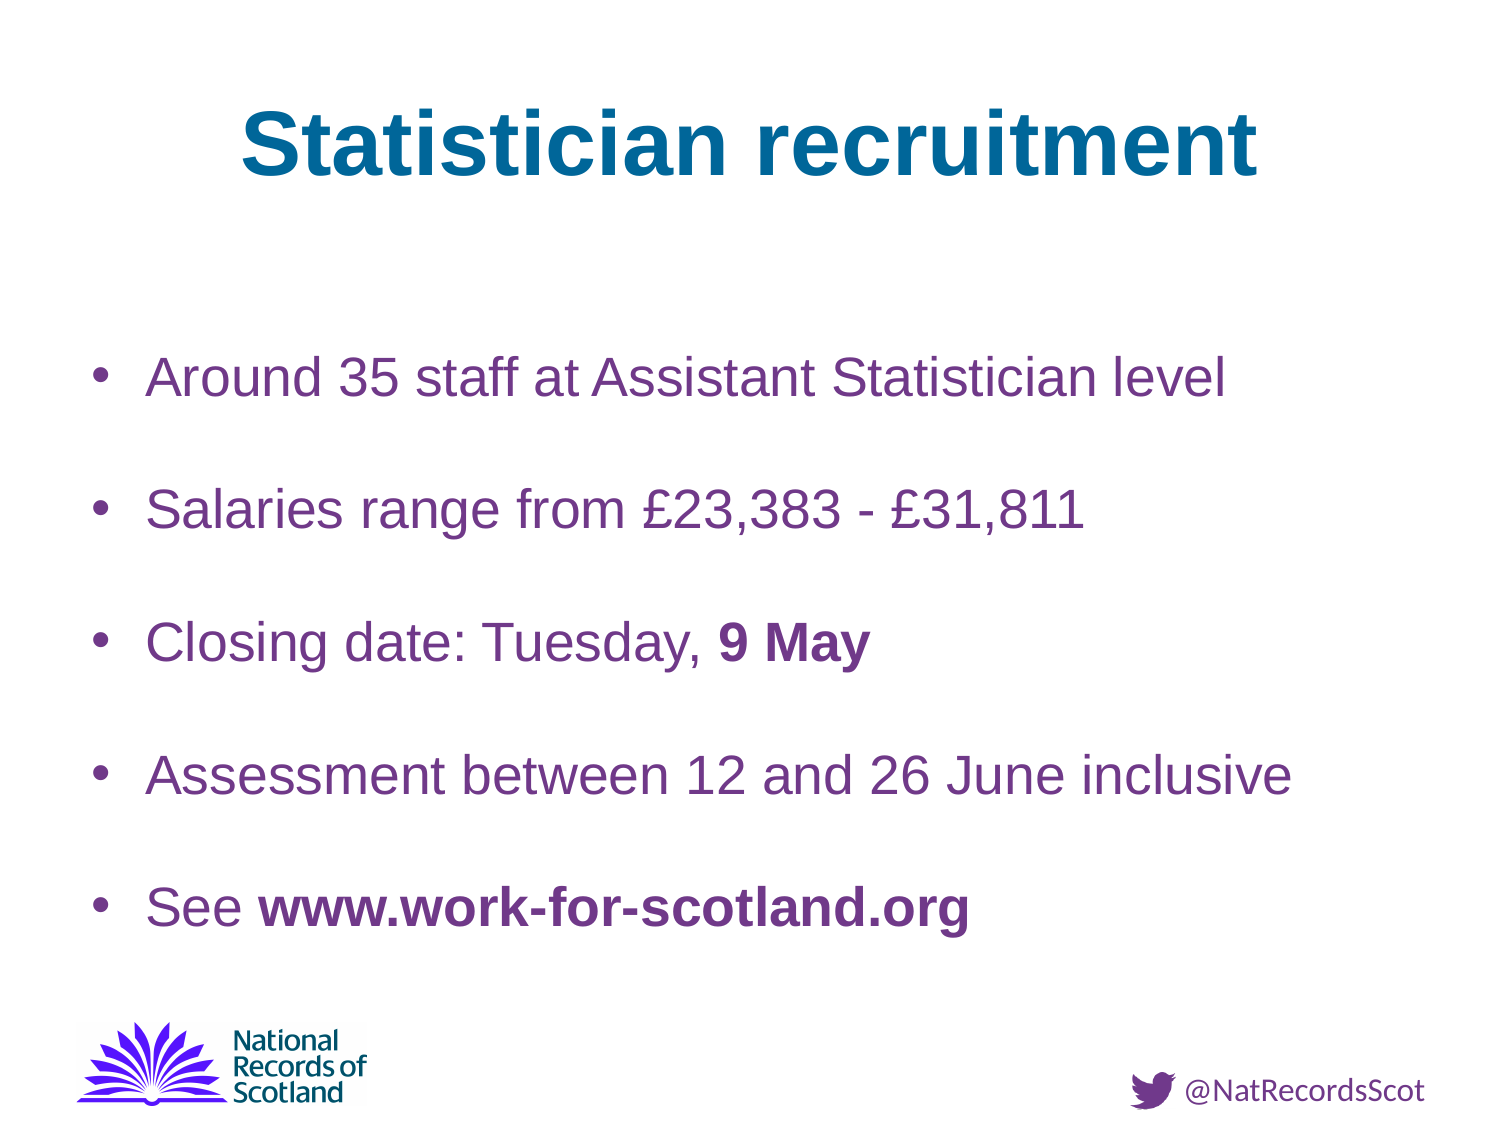

Statistician recruitment
Around 35 staff at Assistant Statistician level
Salaries range from £23,383 - £31,811
Closing date: Tuesday, 9 May
Assessment between 12 and 26 June inclusive
See www.work-for-scotland.org